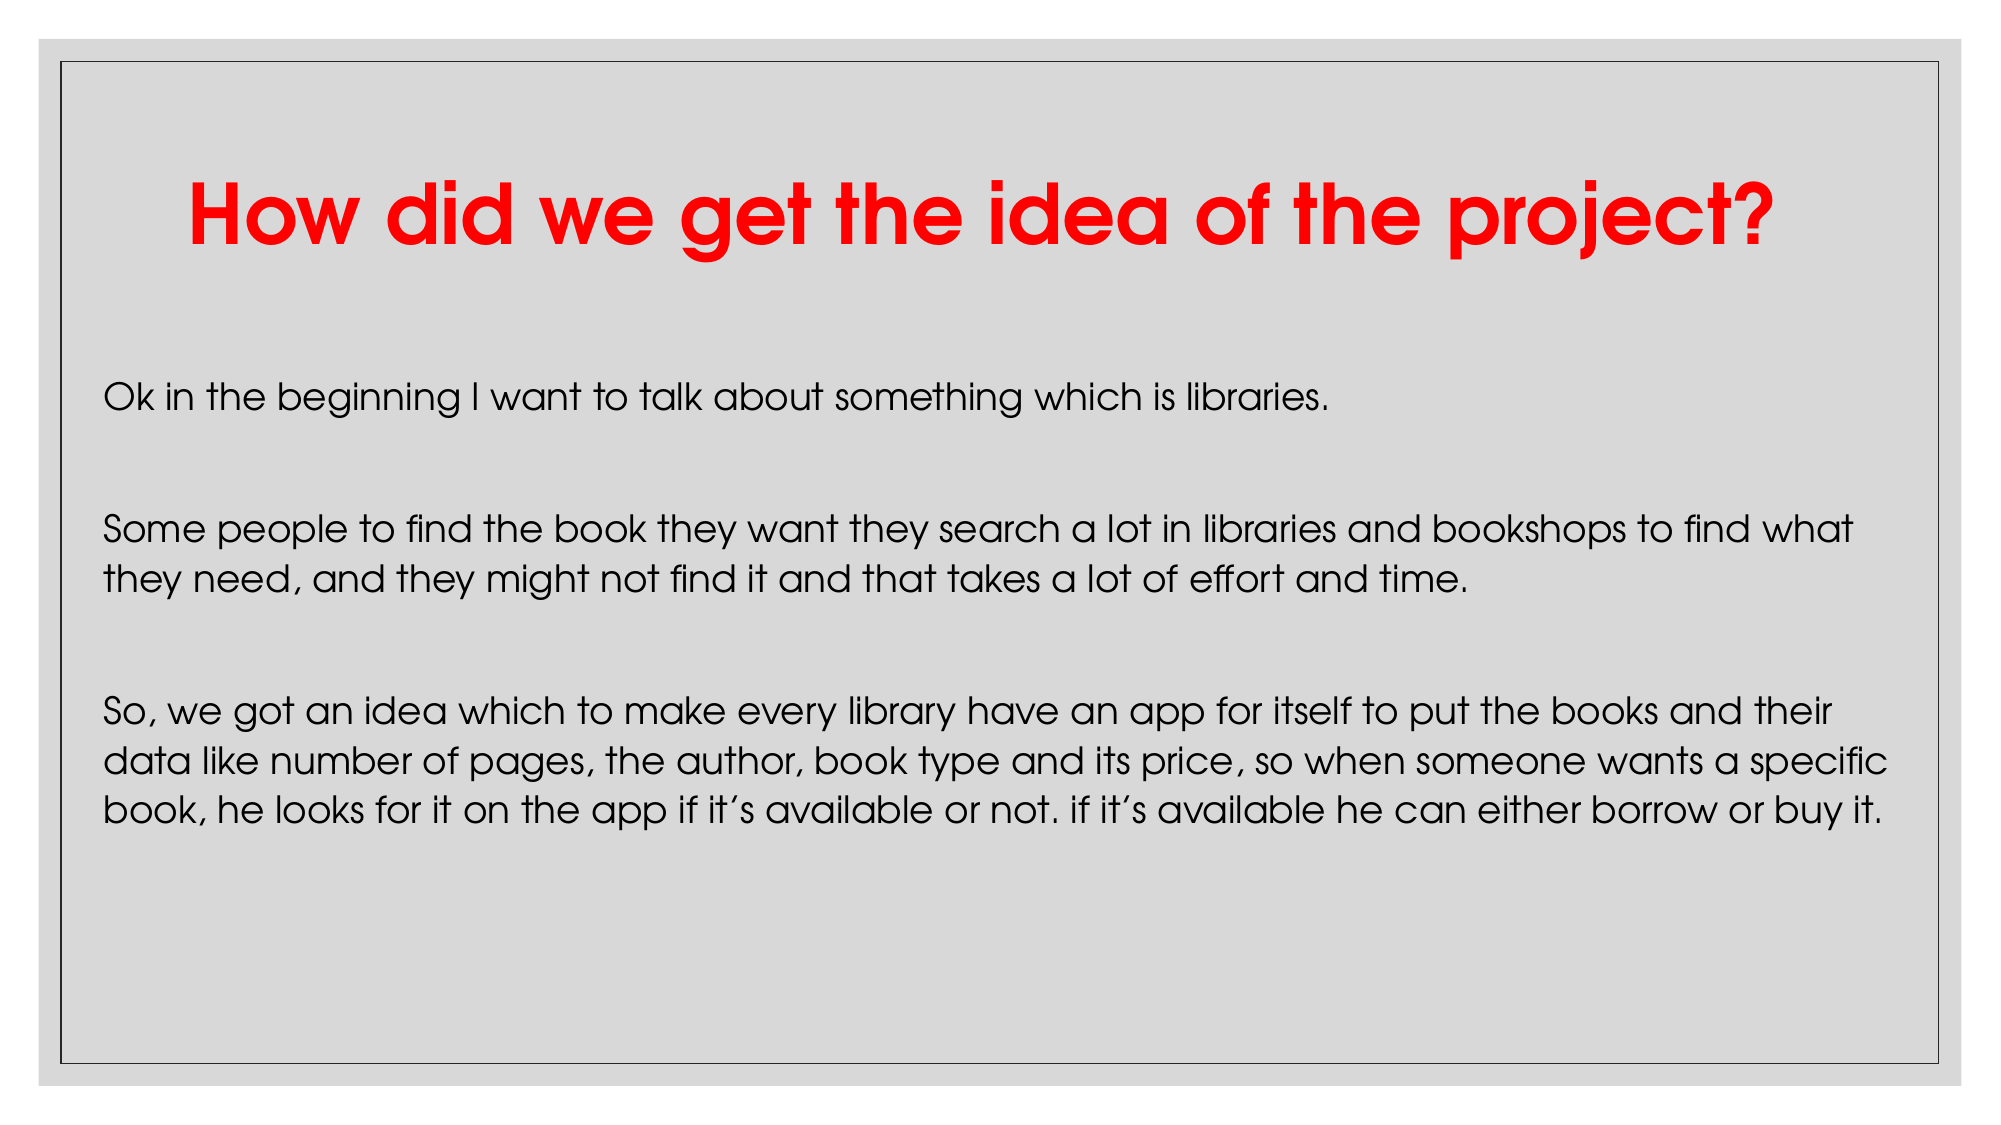

# How did we get the idea of the project?
Ok in the beginning I want to talk about something which is libraries.

Some people to find the book they want they search a lot in libraries and bookshops to find what they need, and they might not find it and that takes a lot of effort and time.

So, we got an idea which to make every library have an app for itself to put the books and their data like number of pages, the author, book type and its price, so when someone wants a specific book, he looks for it on the app if it’s available or not. if it’s available he can either borrow or buy it.